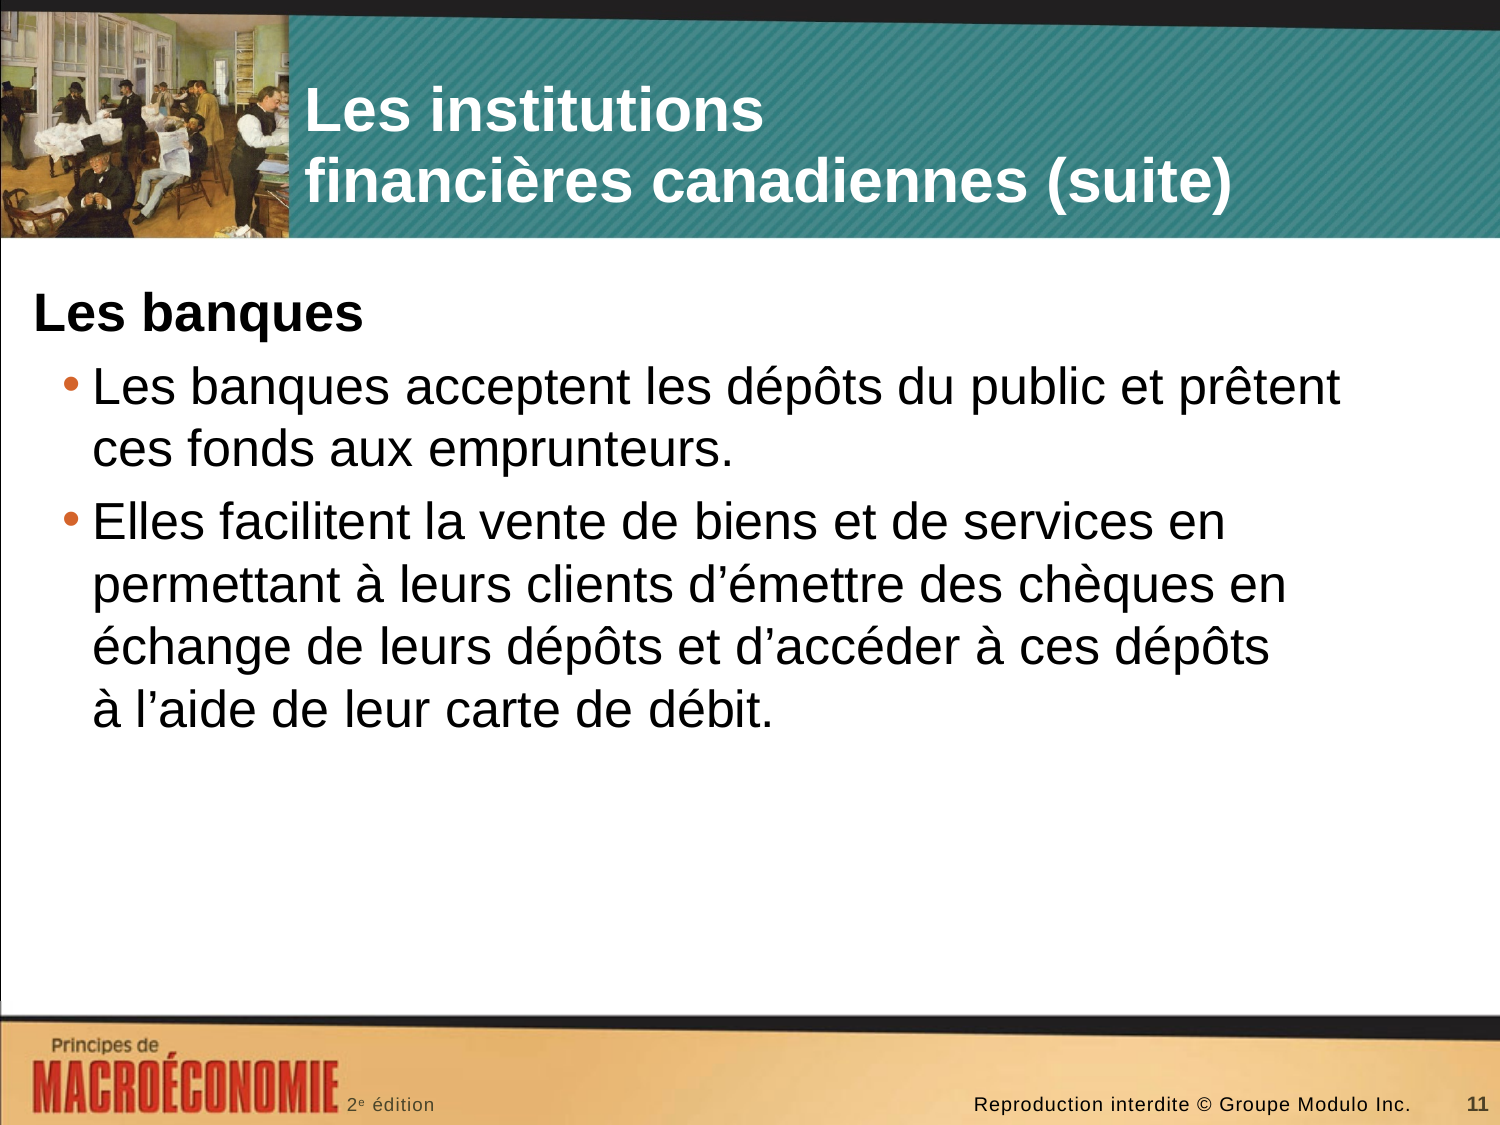

# Les institutions financières canadiennes (suite)
Les banques
Les banques acceptent les dépôts du public et prêtent ces fonds aux emprunteurs.
Elles facilitent la vente de biens et de services en permettant à leurs clients d’émettre des chèques en échange de leurs dépôts et d’accéder à ces dépôts         à l’aide de leur carte de débit.
11